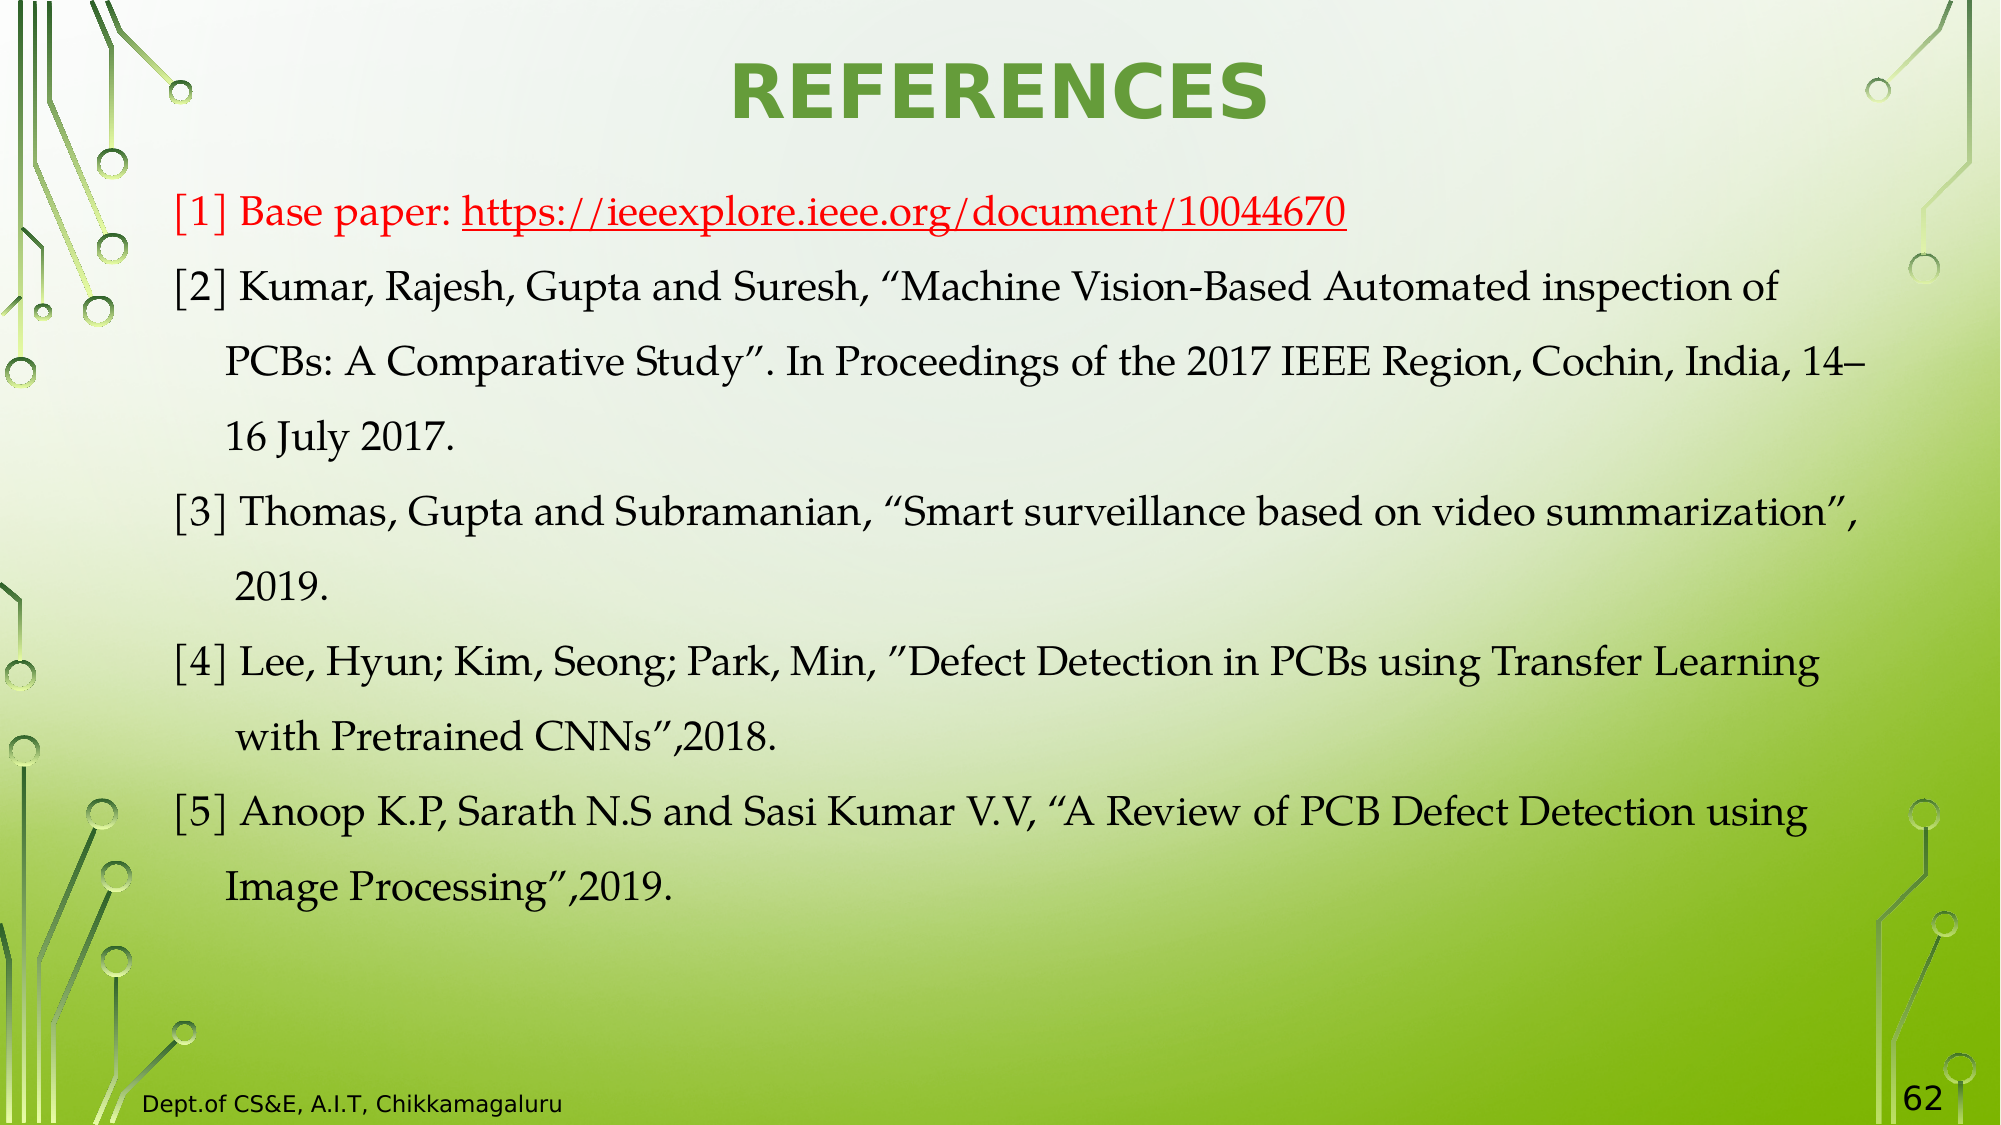

REFERENCES
[1] Base paper: https://ieeexplore.ieee.org/document/10044670
[2] Kumar, Rajesh, Gupta and Suresh, “Machine Vision-Based Automated inspection of
     PCBs: A Comparative Study”. In Proceedings of the 2017 IEEE Region, Cochin, India, 14–
     16 July 2017.
[3] Thomas, Gupta and Subramanian, “Smart surveillance based on video summarization”,
      2019.
[4] Lee, Hyun; Kim, Seong; Park, Min, ”Defect Detection in PCBs using Transfer Learning
      with Pretrained CNNs”,2018.
[5] Anoop K.P, Sarath N.S and Sasi Kumar V.V, “A Review of PCB Defect Detection using
     Image Processing”,2019.

62
Dept.of CS&E, A.I.T, Chikkamagaluru